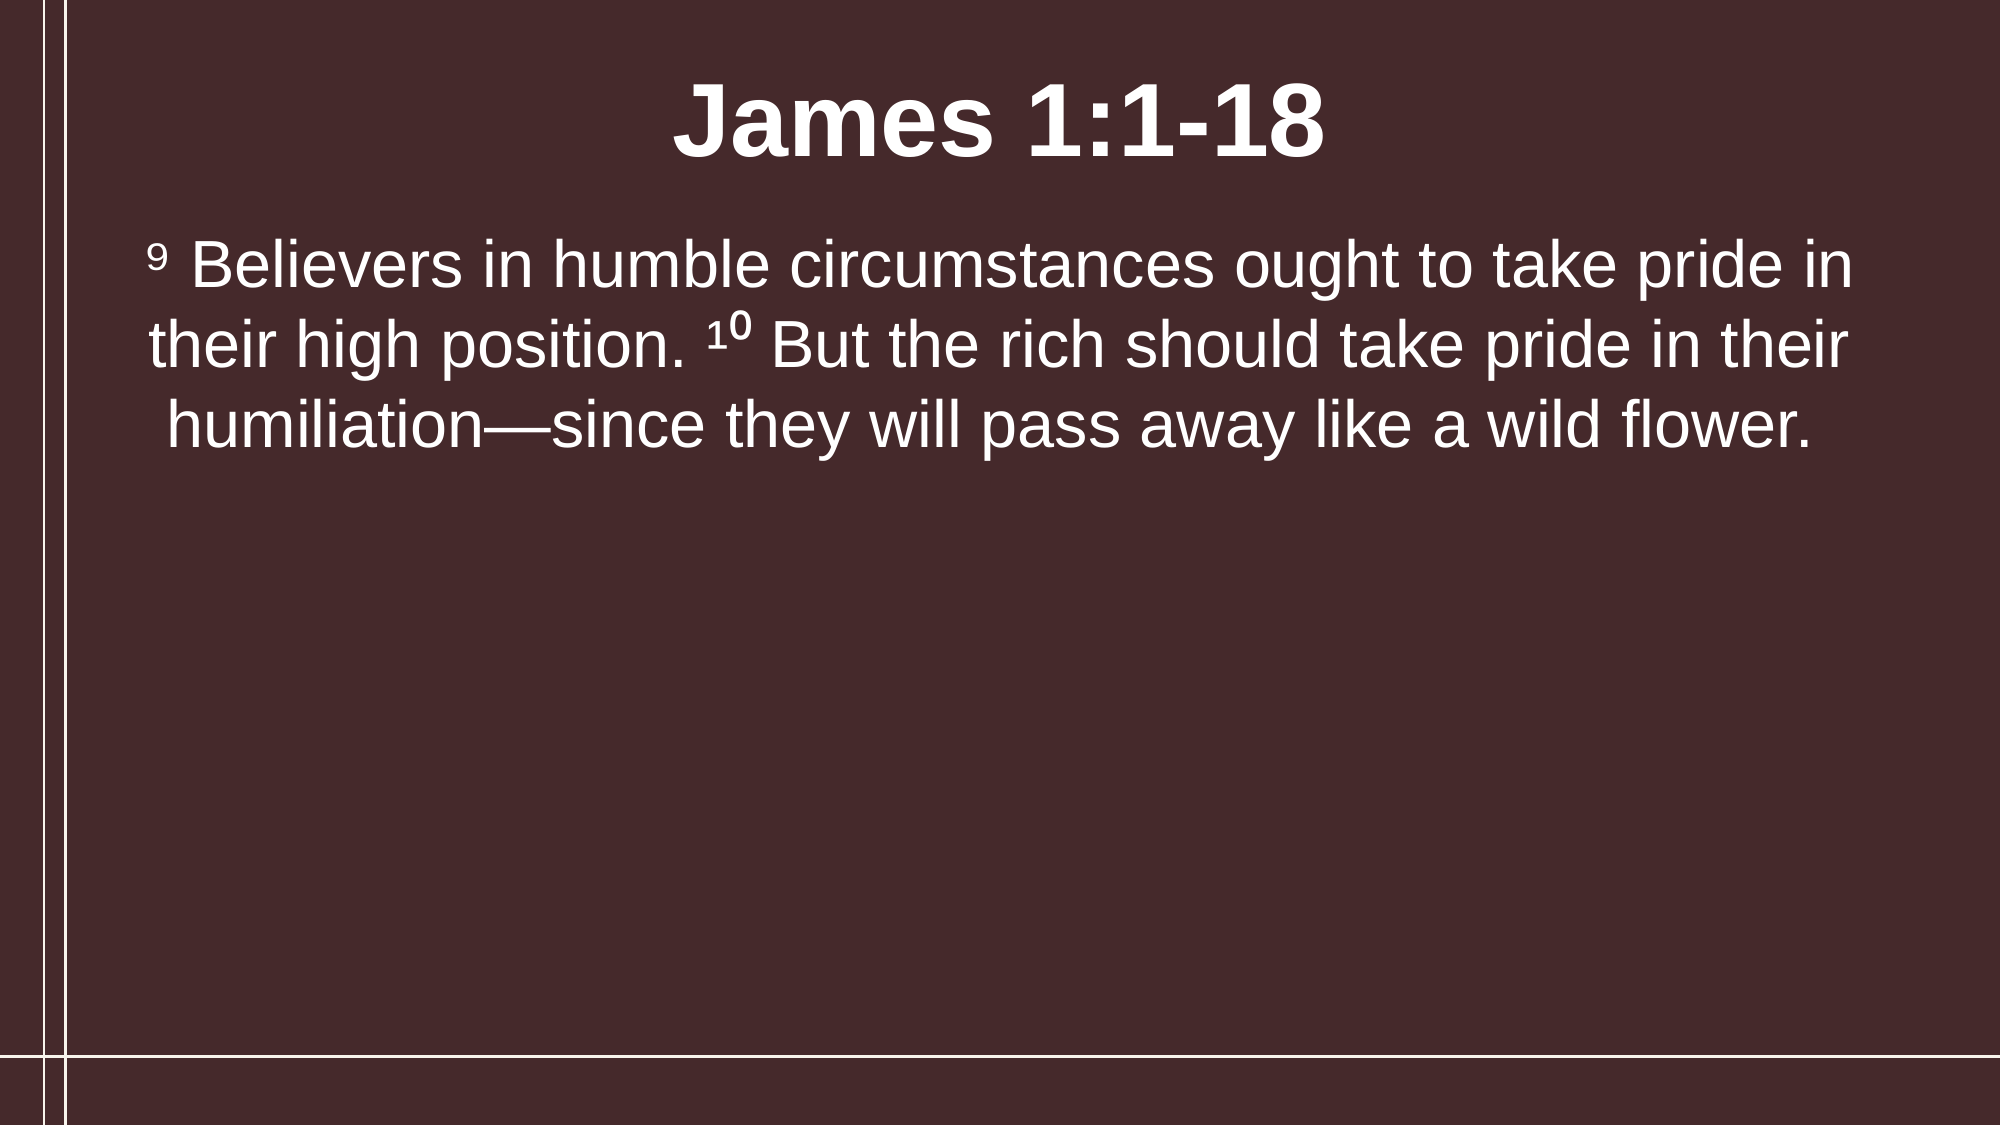

James 1:1-18
⁹ Believers in humble circumstances ought to take pride in their high position. ¹⁰ But the rich should take pride in their humiliation—since they will pass away like a wild flower.